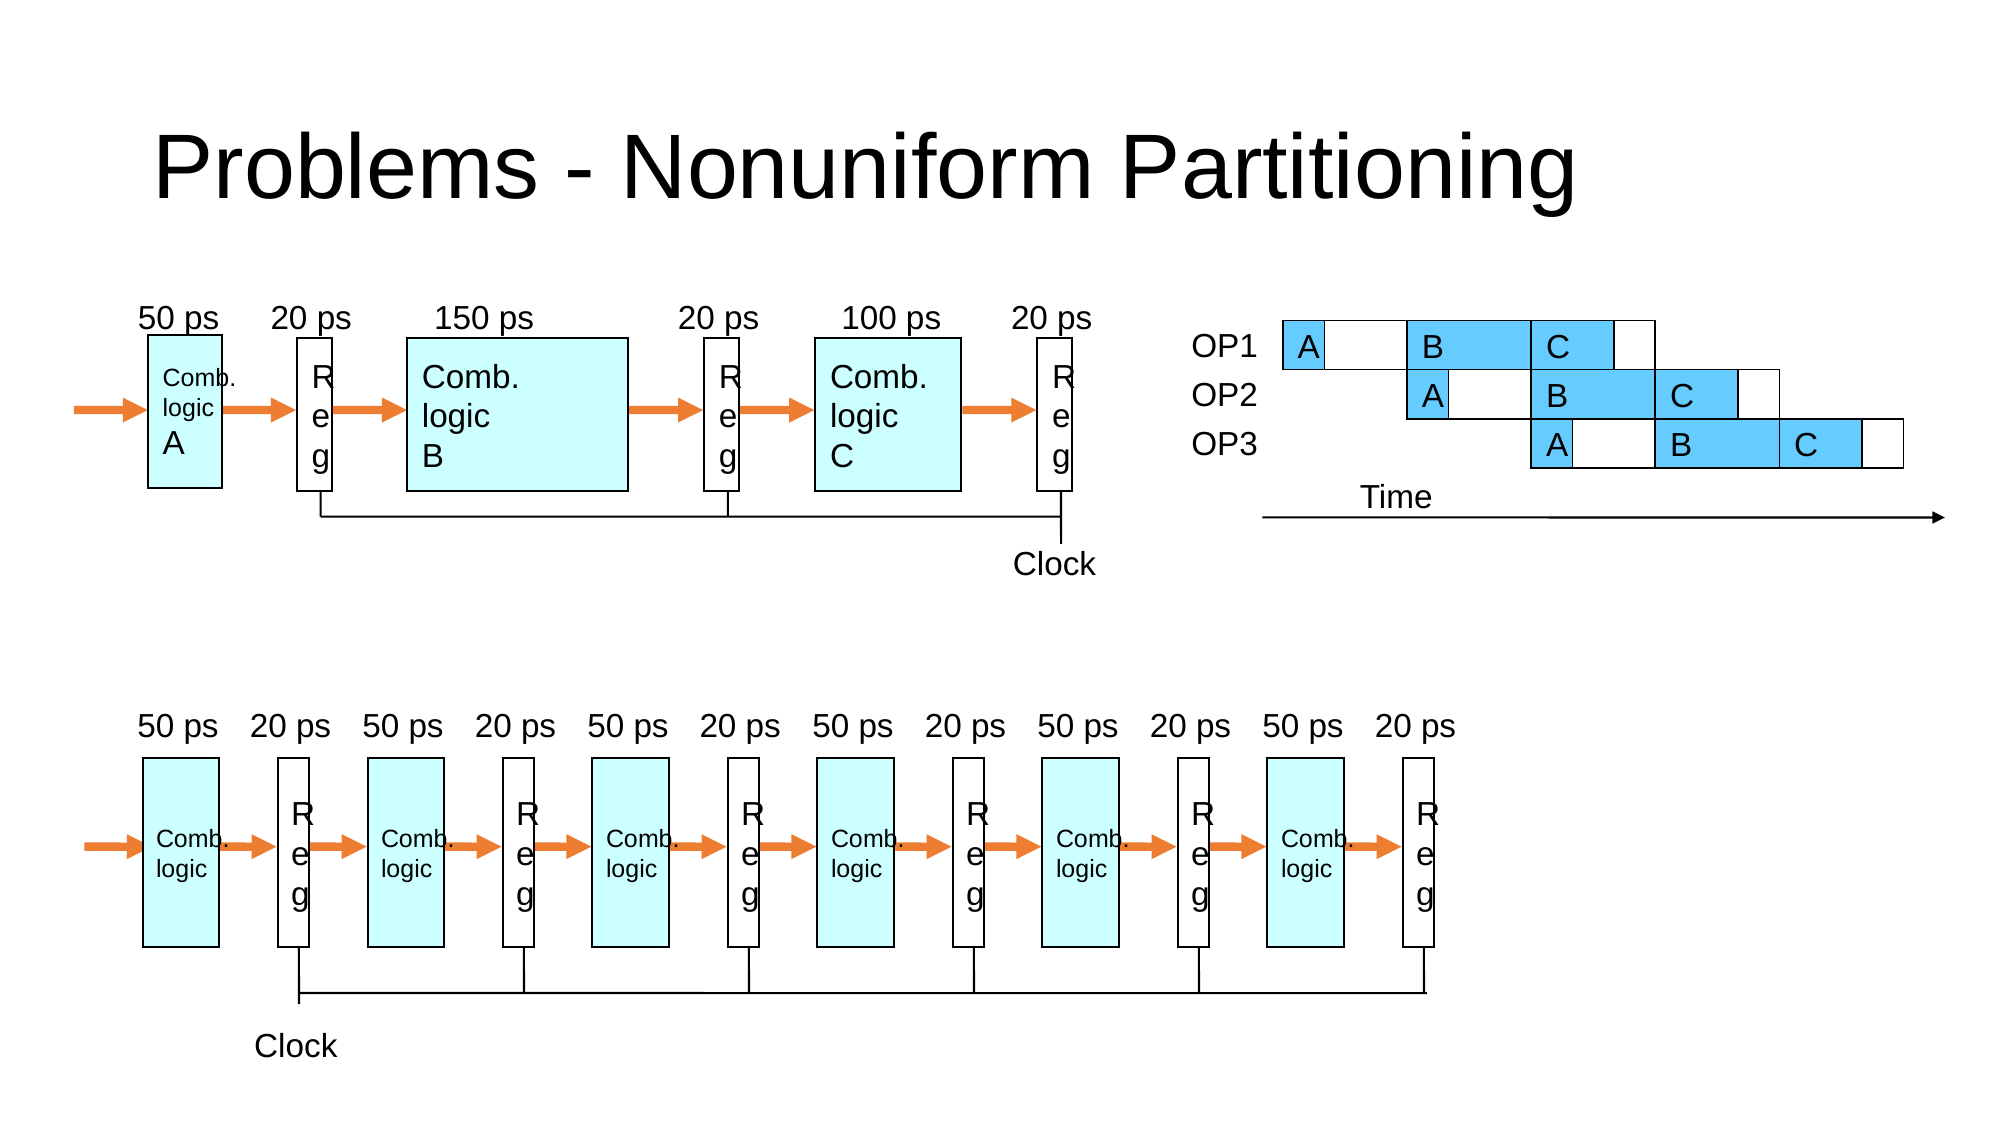

# Problems - Nonuniform Partitioning
50 ps
20 ps
150 ps
20 ps
100 ps
20 ps
Comb.
logic
A
R
e
g
Comb.
logic
B
R
e
g
Comb.
logic
C
R
e
g

Clock
OP1
A

B
C

OP2
A

B
C

OP3
A

B
C

Time

50 ps
20 ps
50 ps
20 ps
50 ps
20 ps
50 ps
20 ps
50 ps
20 ps
50 ps
20 ps
Comb.
logic
R
e
g
Comb.
logic
R
e
g
Comb.
logic
R
e
g
Comb.
logic
R
e
g
Comb.
logic
R
e
g
Comb.
logic
R
e
g

Clock